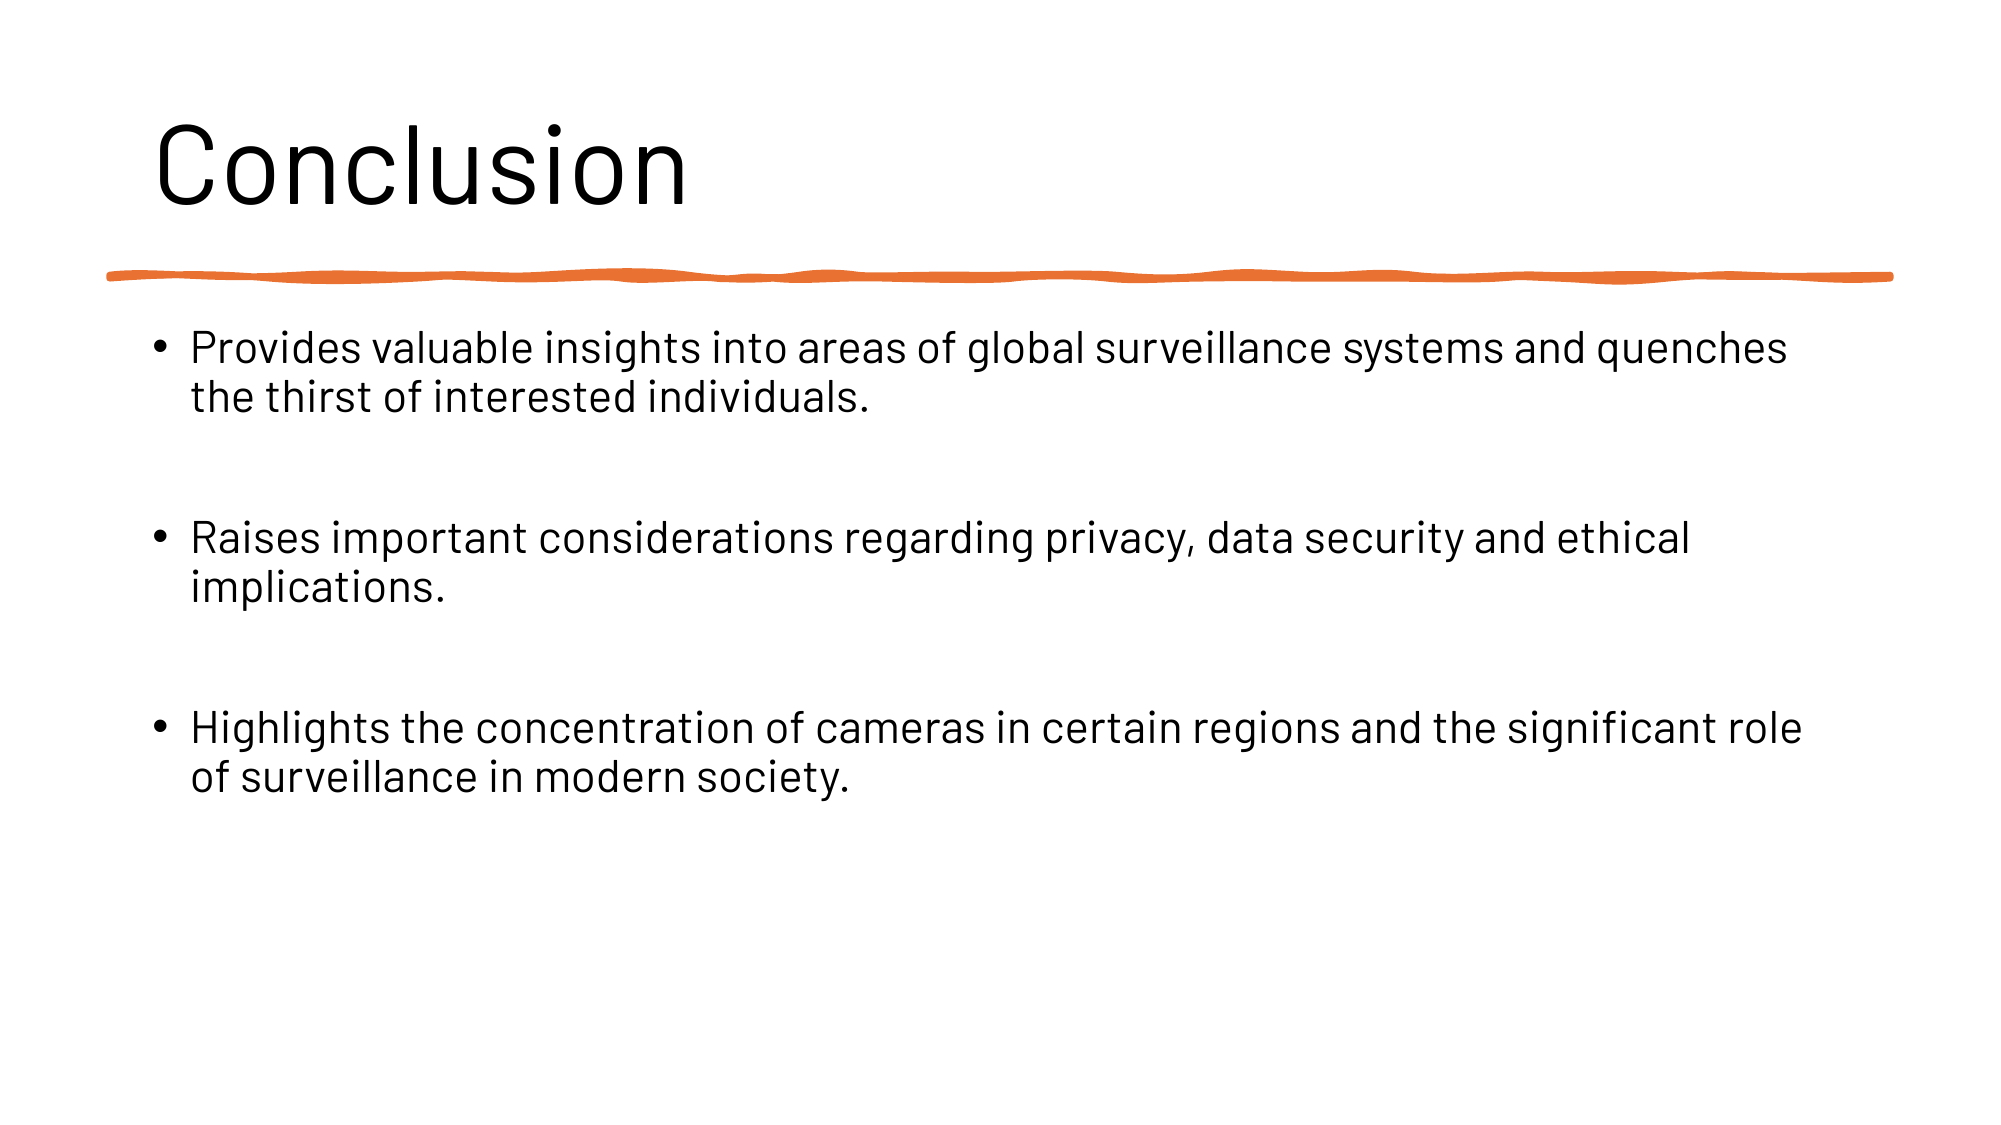

# Conclusion

Provides valuable insights into areas of global surveillance systems and quenches the thirst of interested individuals.

Raises important considerations regarding privacy, data security and ethical implications.

Highlights the concentration of cameras in certain regions and the significant role of surveillance in modern society.